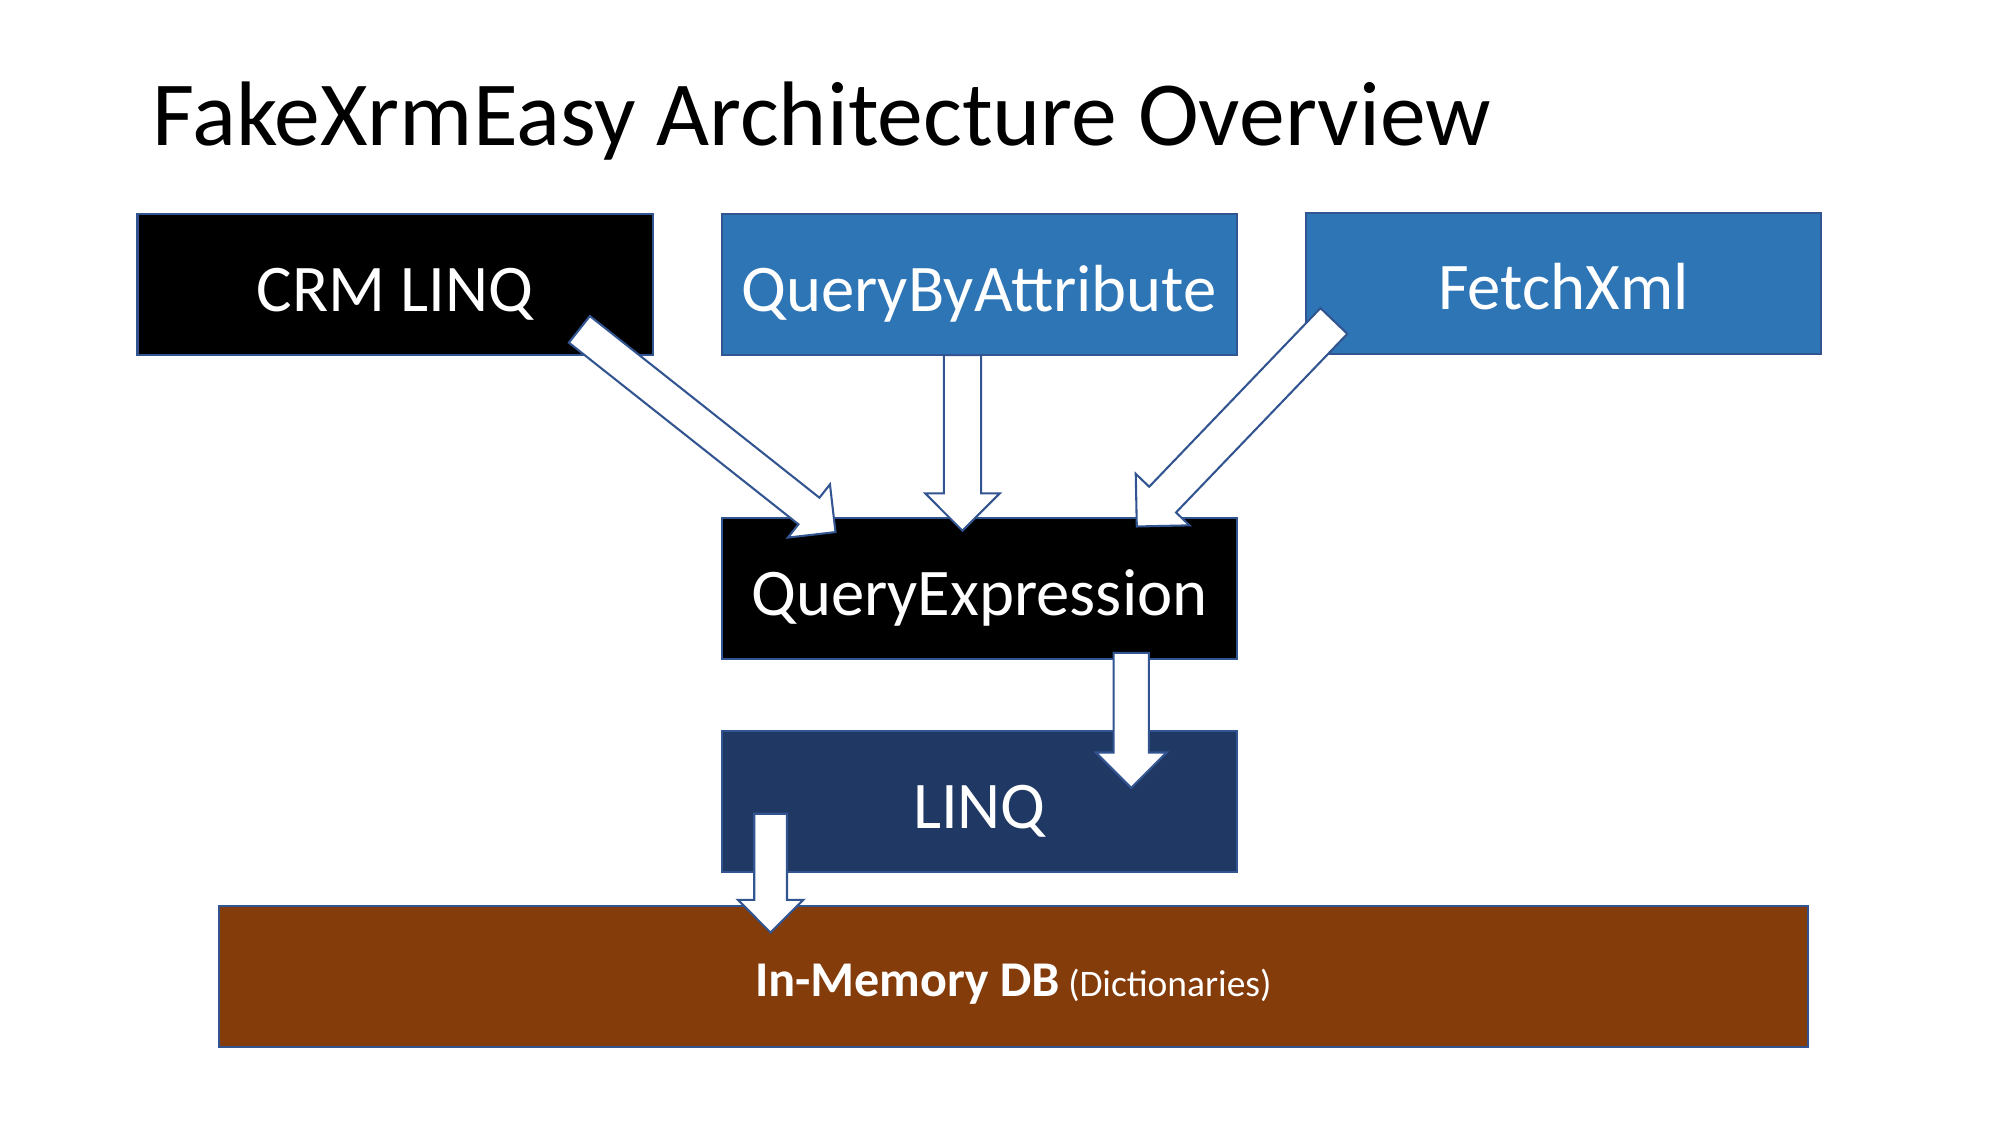

# FakeXrmEasy Architecture Overview
FetchXml
CRM LINQ
QueryByAttribute

QueryExpression

LINQ

In-Memory DB (Dictionaries)